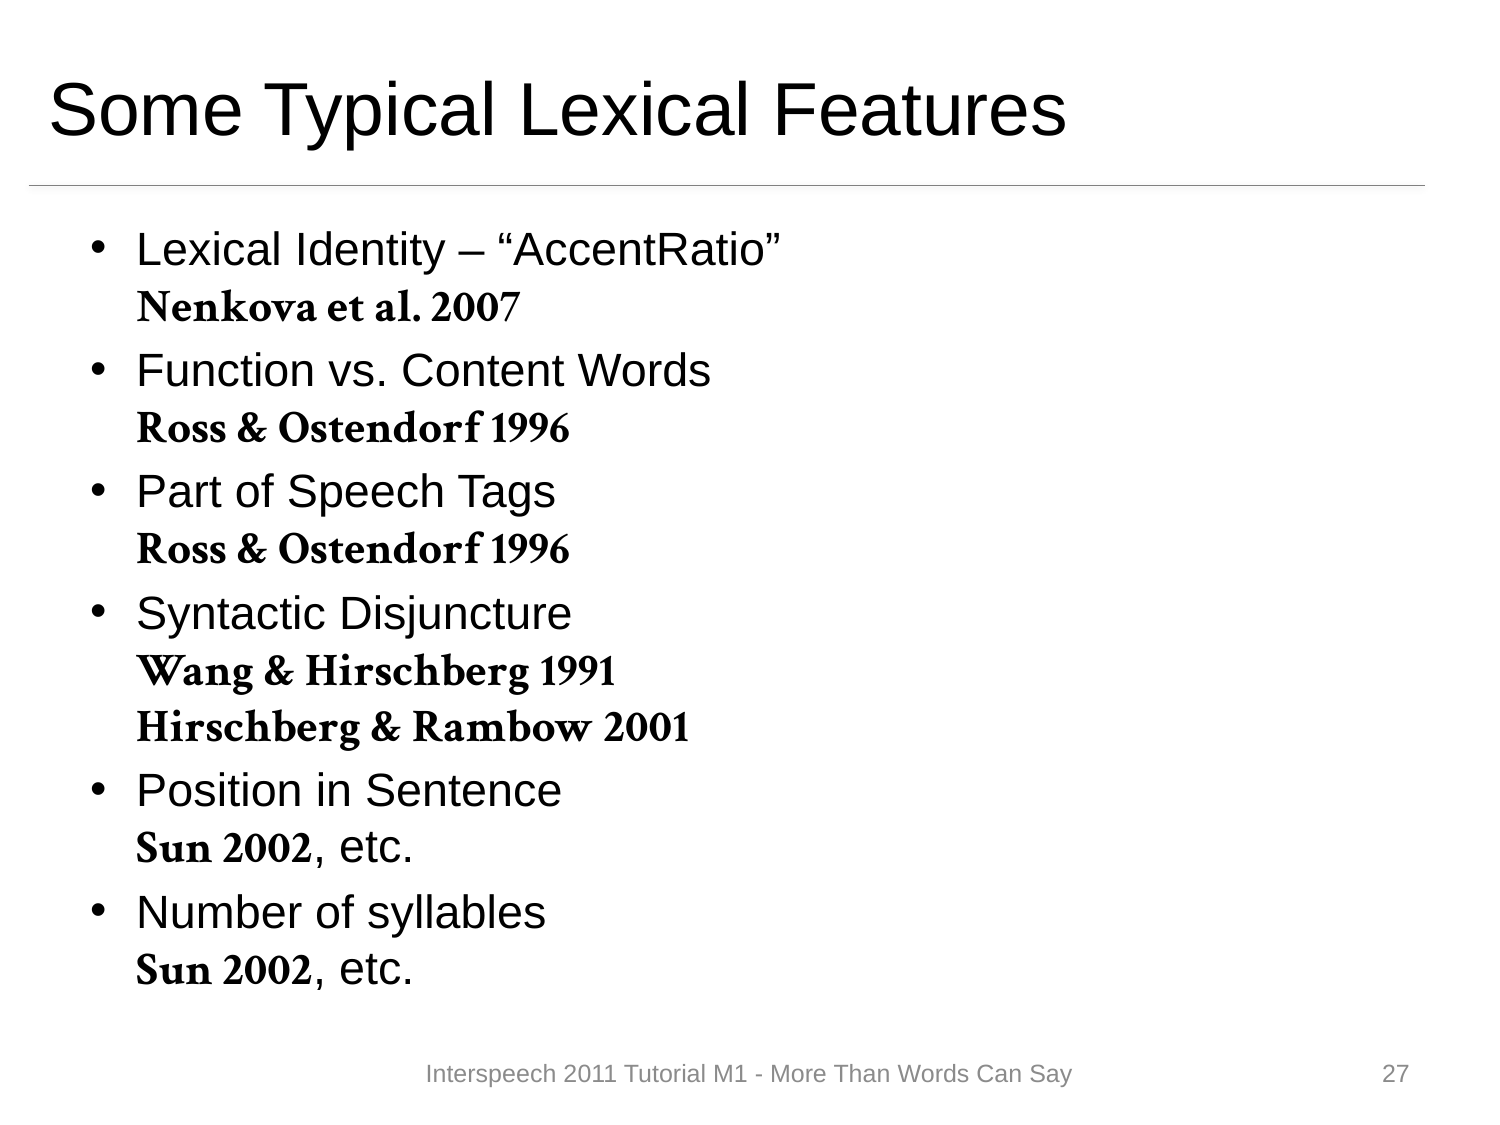

# Some Typical Lexical Features
Lexical Identity – “AccentRatio”
Nenkova et al. 2007
Function vs. Content Words
Ross & Ostendorf 1996
Part of Speech Tags
Ross & Ostendorf 1996
Syntactic Disjuncture
Wang & Hirschberg 1991
Hirschberg & Rambow 2001
Position in Sentence
Sun 2002, etc.
Number of syllables
Sun 2002, etc.
Interspeech 2011 Tutorial M1 - More Than Words Can Say
27